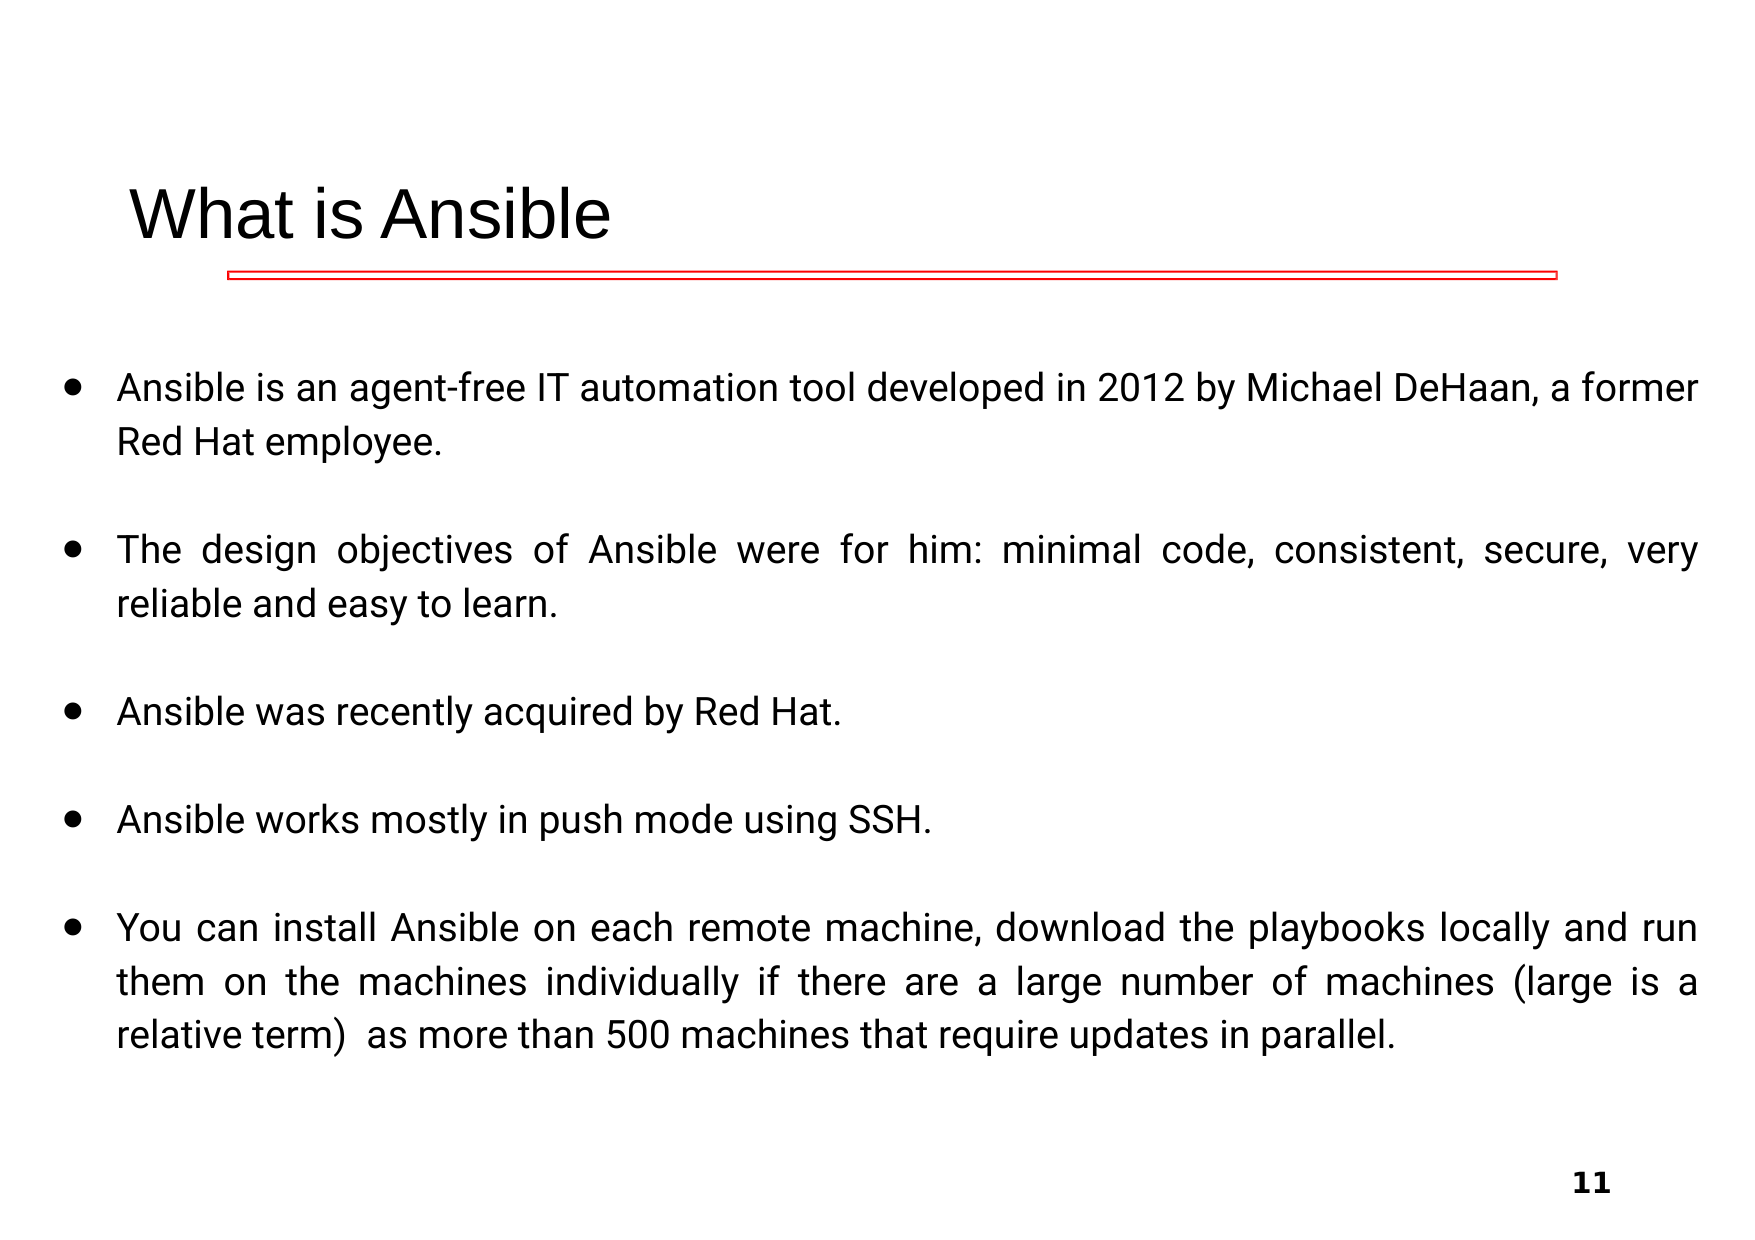

# What is Ansible
Ansible is an agent-free IT automation tool developed in 2012 by Michael DeHaan, a former Red Hat employee.

The design objectives of Ansible were for him: minimal code, consistent, secure, very reliable and easy to learn.

Ansible was recently acquired by Red Hat.

Ansible works mostly in push mode using SSH.

You can install Ansible on each remote machine, download the playbooks locally and run them on the machines individually if there are a large number of machines (large is a relative term)  as more than 500 machines that require updates in parallel.

11/26/2020
11